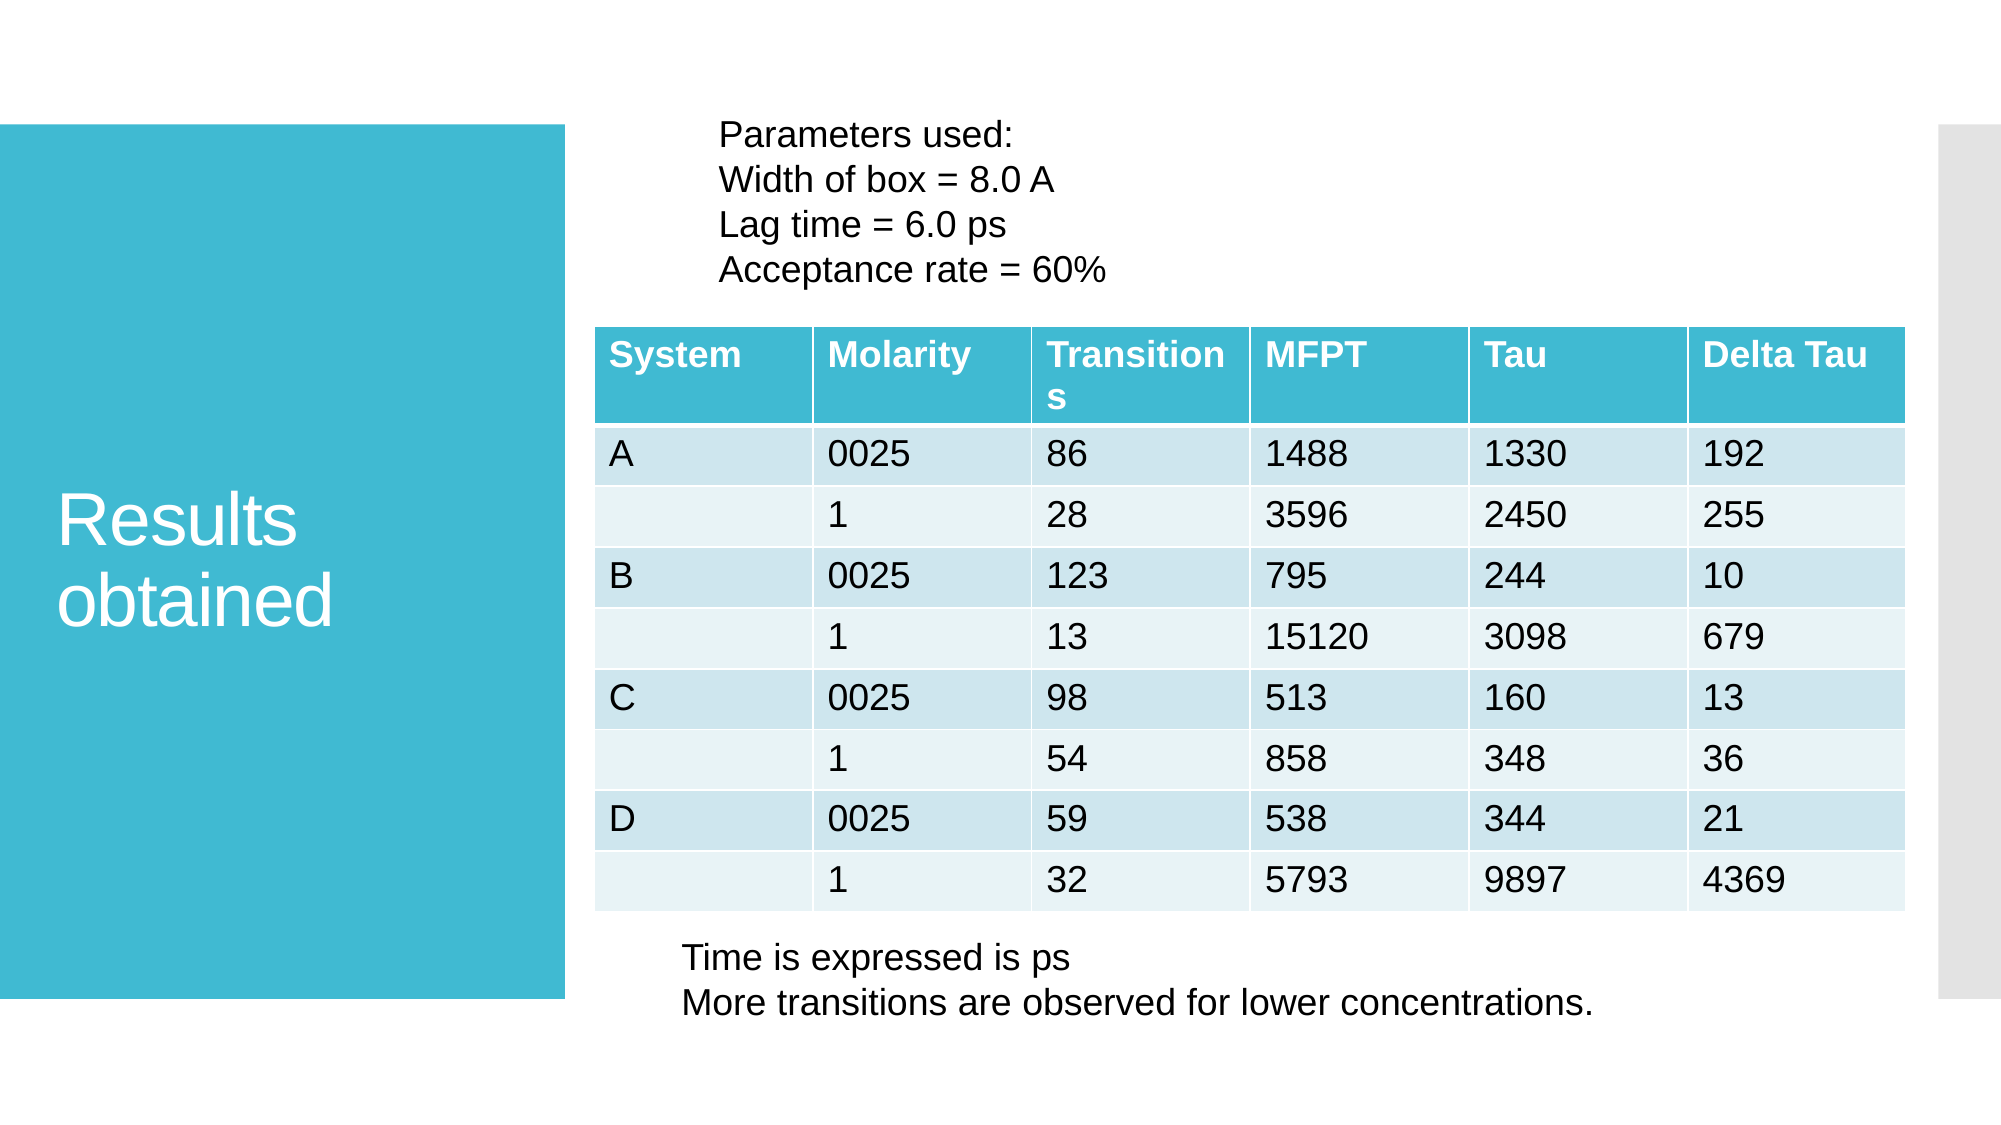

Parameters used:
Width of box = 8.0 A
Lag time = 6.0 ps
Acceptance rate = 60%
# Results obtained
| System | Molarity | Transitions | MFPT | Tau | Delta Tau |
| --- | --- | --- | --- | --- | --- |
| A | 0025 | 86 | 1488 | 1330 | 192 |
|  | 1 | 28 | 3596 | 2450 | 255 |
| B | 0025 | 123 | 795 | 244 | 10 |
|  | 1 | 13 | 15120 | 3098 | 679 |
| C | 0025 | 98 | 513 | 160 | 13 |
|  | 1 | 54 | 858 | 348 | 36 |
| D | 0025 | 59 | 538 | 344 | 21 |
|  | 1 | 32 | 5793 | 9897 | 4369 |
Time is expressed is ps
More transitions are observed for lower concentrations.